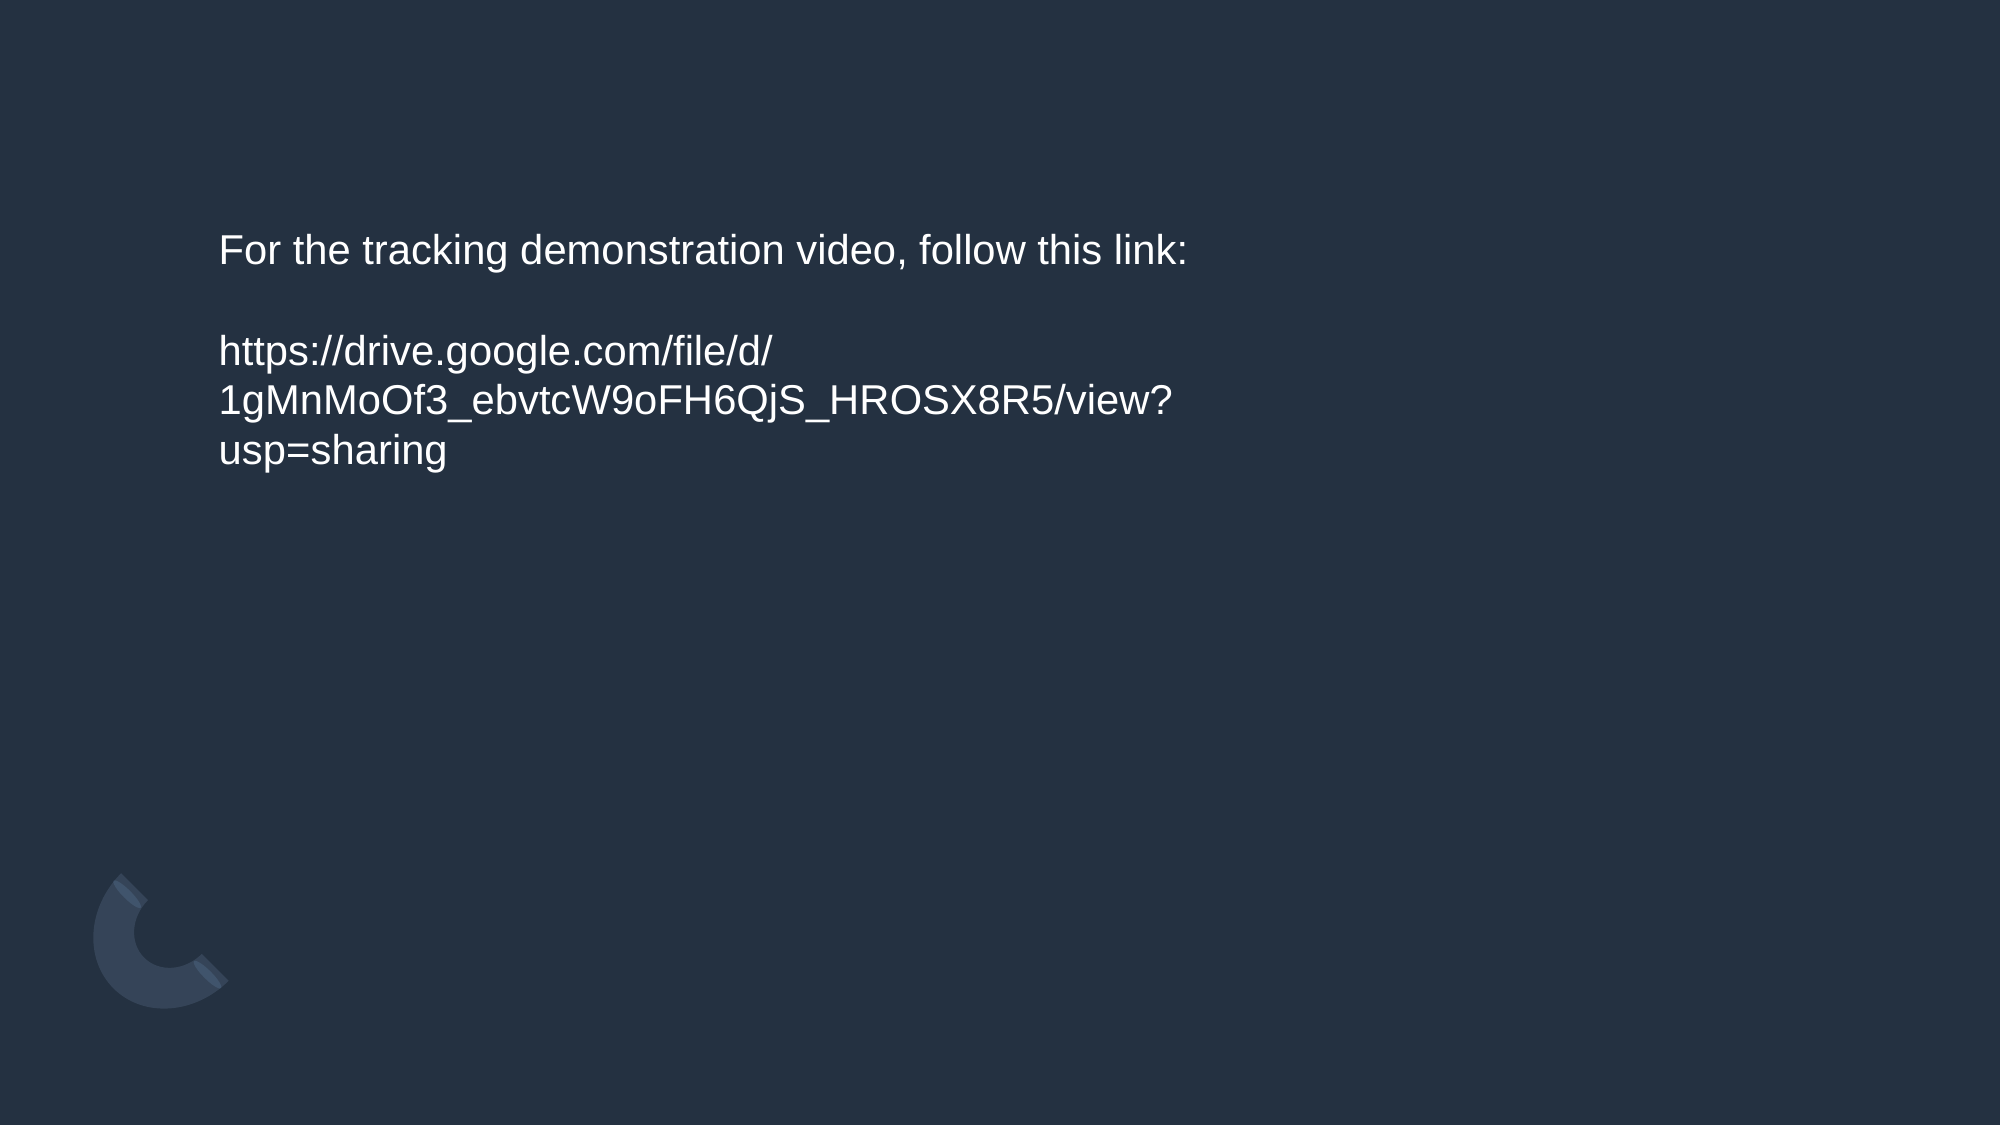

For the tracking demonstration video, follow this link:

https://drive.google.com/file/d/1gMnMoOf3_ebvtcW9oFH6QjS_HROSX8R5/view?usp=sharing